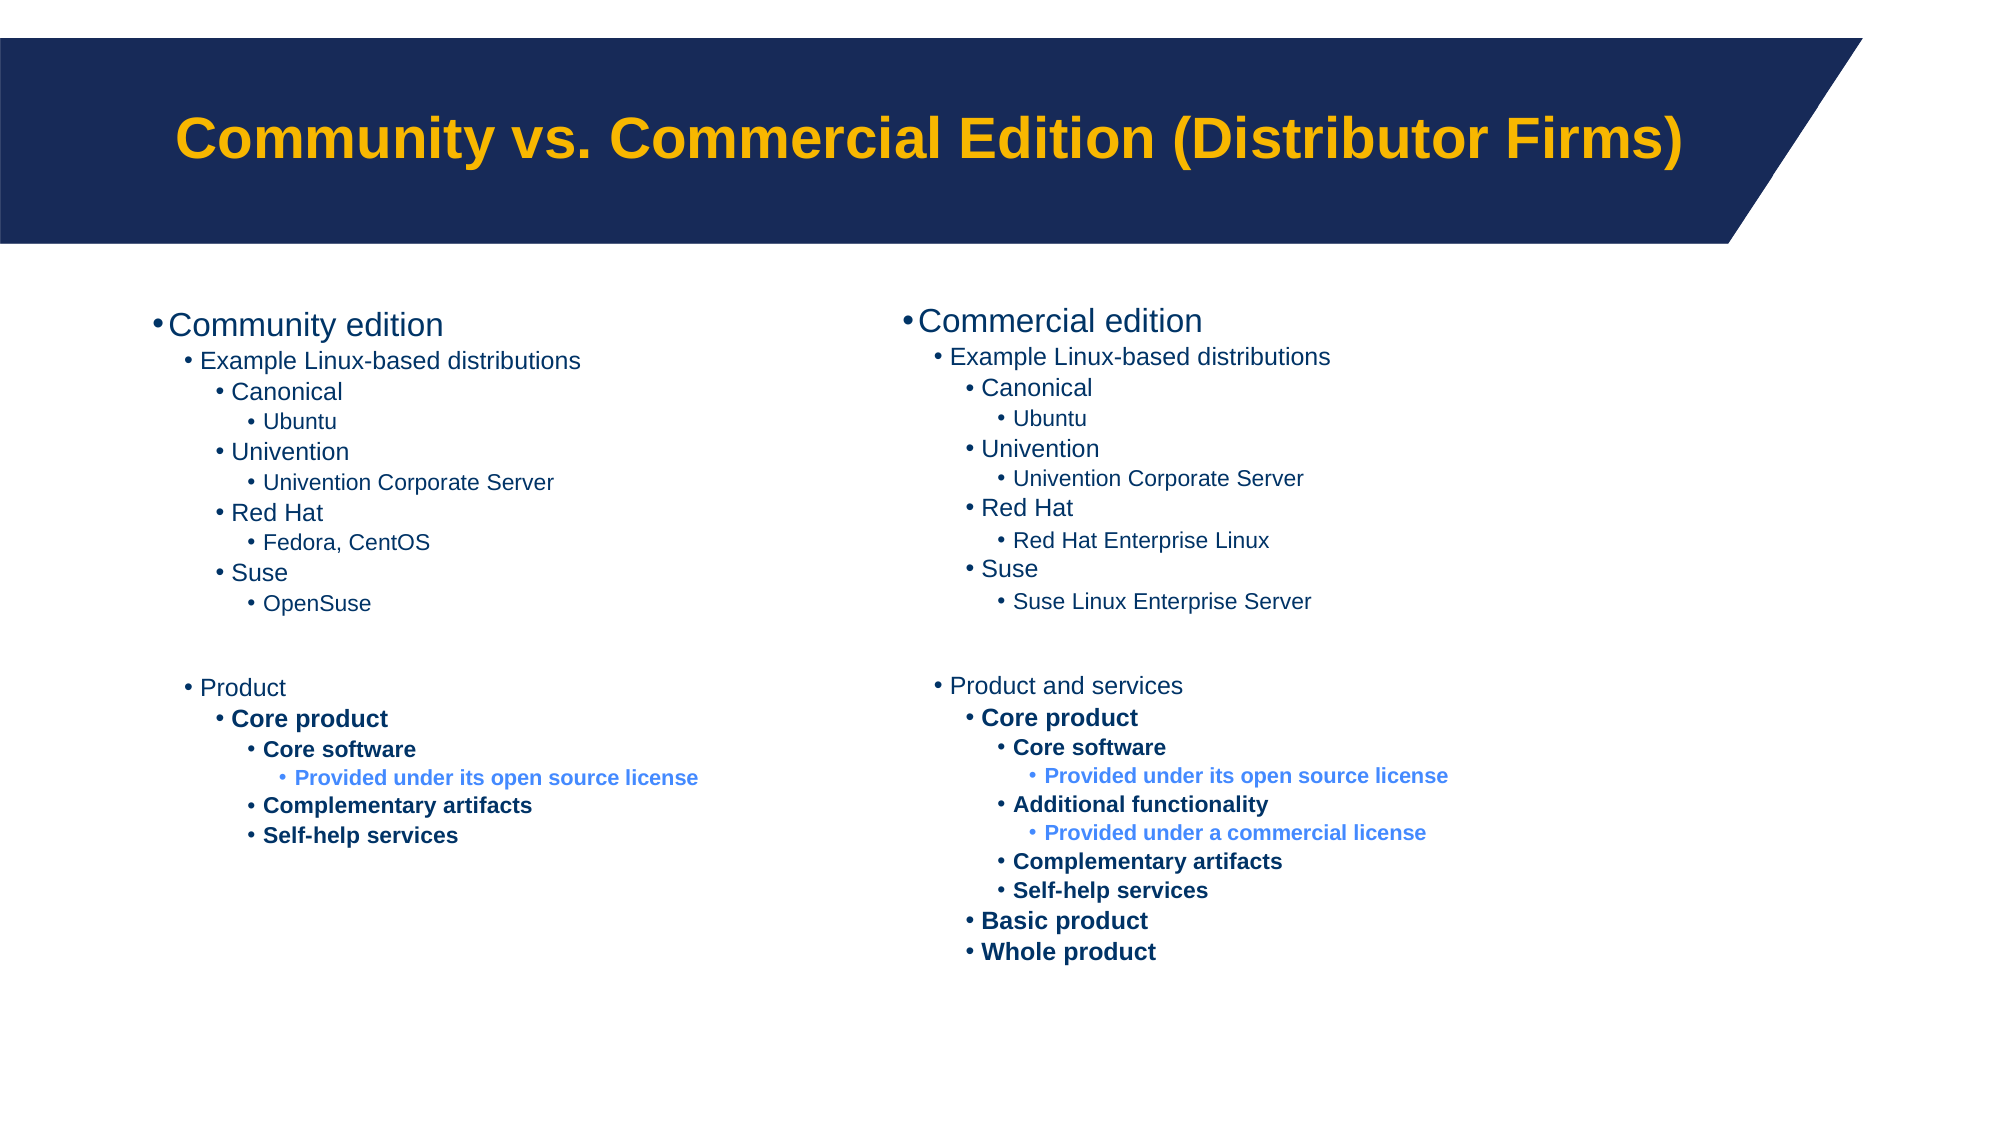

# Community vs. Commercial Edition (Distributor Firms)
Commercial edition
Example Linux-based distributions
Canonical
Ubuntu
Univention
Univention Corporate Server
Red Hat
Red Hat Enterprise Linux
Suse
Suse Linux Enterprise Server

Product and services
Core product
Core software
Provided under its open source license
Additional functionality
Provided under a commercial license
Complementary artifacts
Self-help services
Basic product
Whole product
Community edition
Example Linux-based distributions
Canonical
Ubuntu
Univention
Univention Corporate Server
Red Hat
Fedora, CentOS
Suse
OpenSuse

Product
Core product
Core software
Provided under its open source license
Complementary artifacts
Self-help services